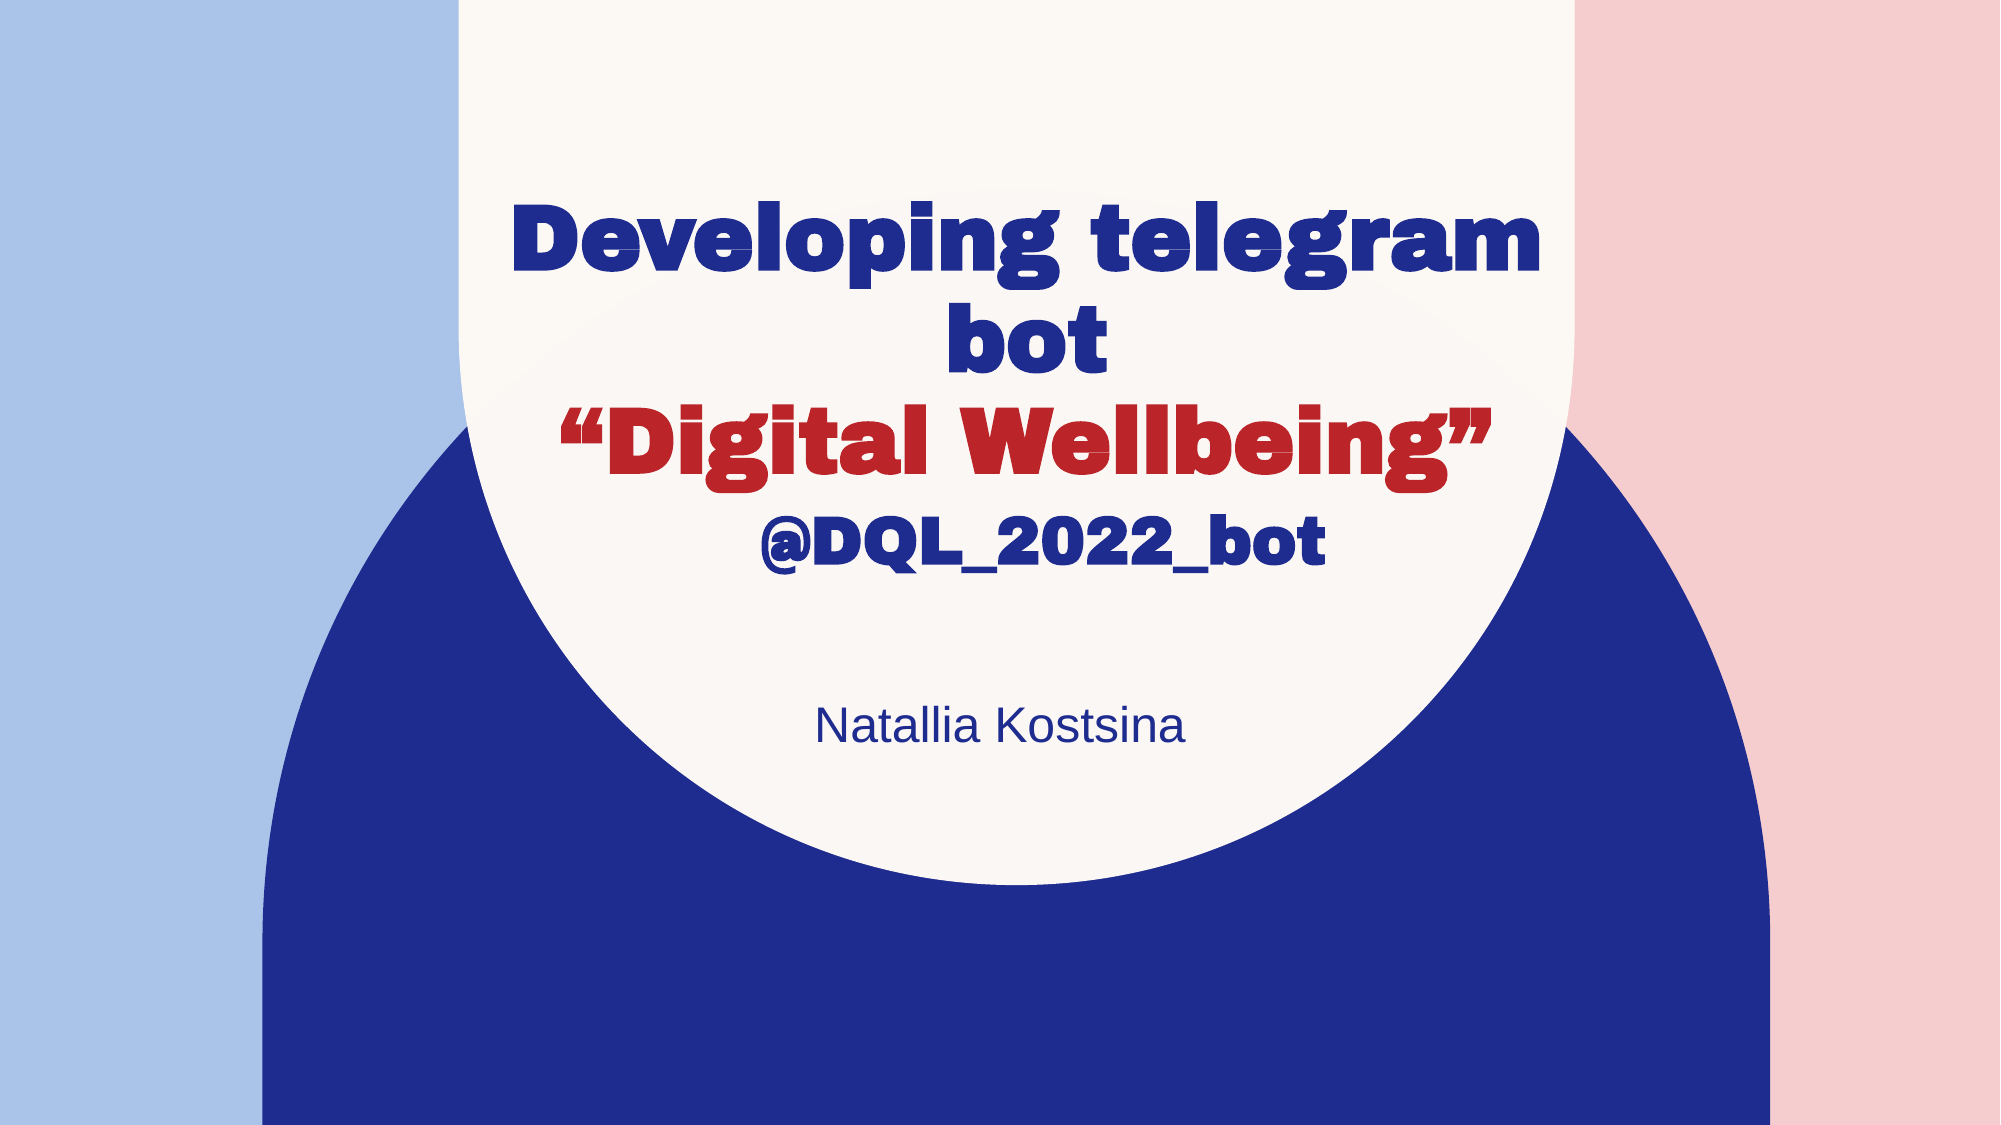

# Developing telegram bot “Digital Wellbeing”
@DQL_2022_bot
Natallia Kostsina